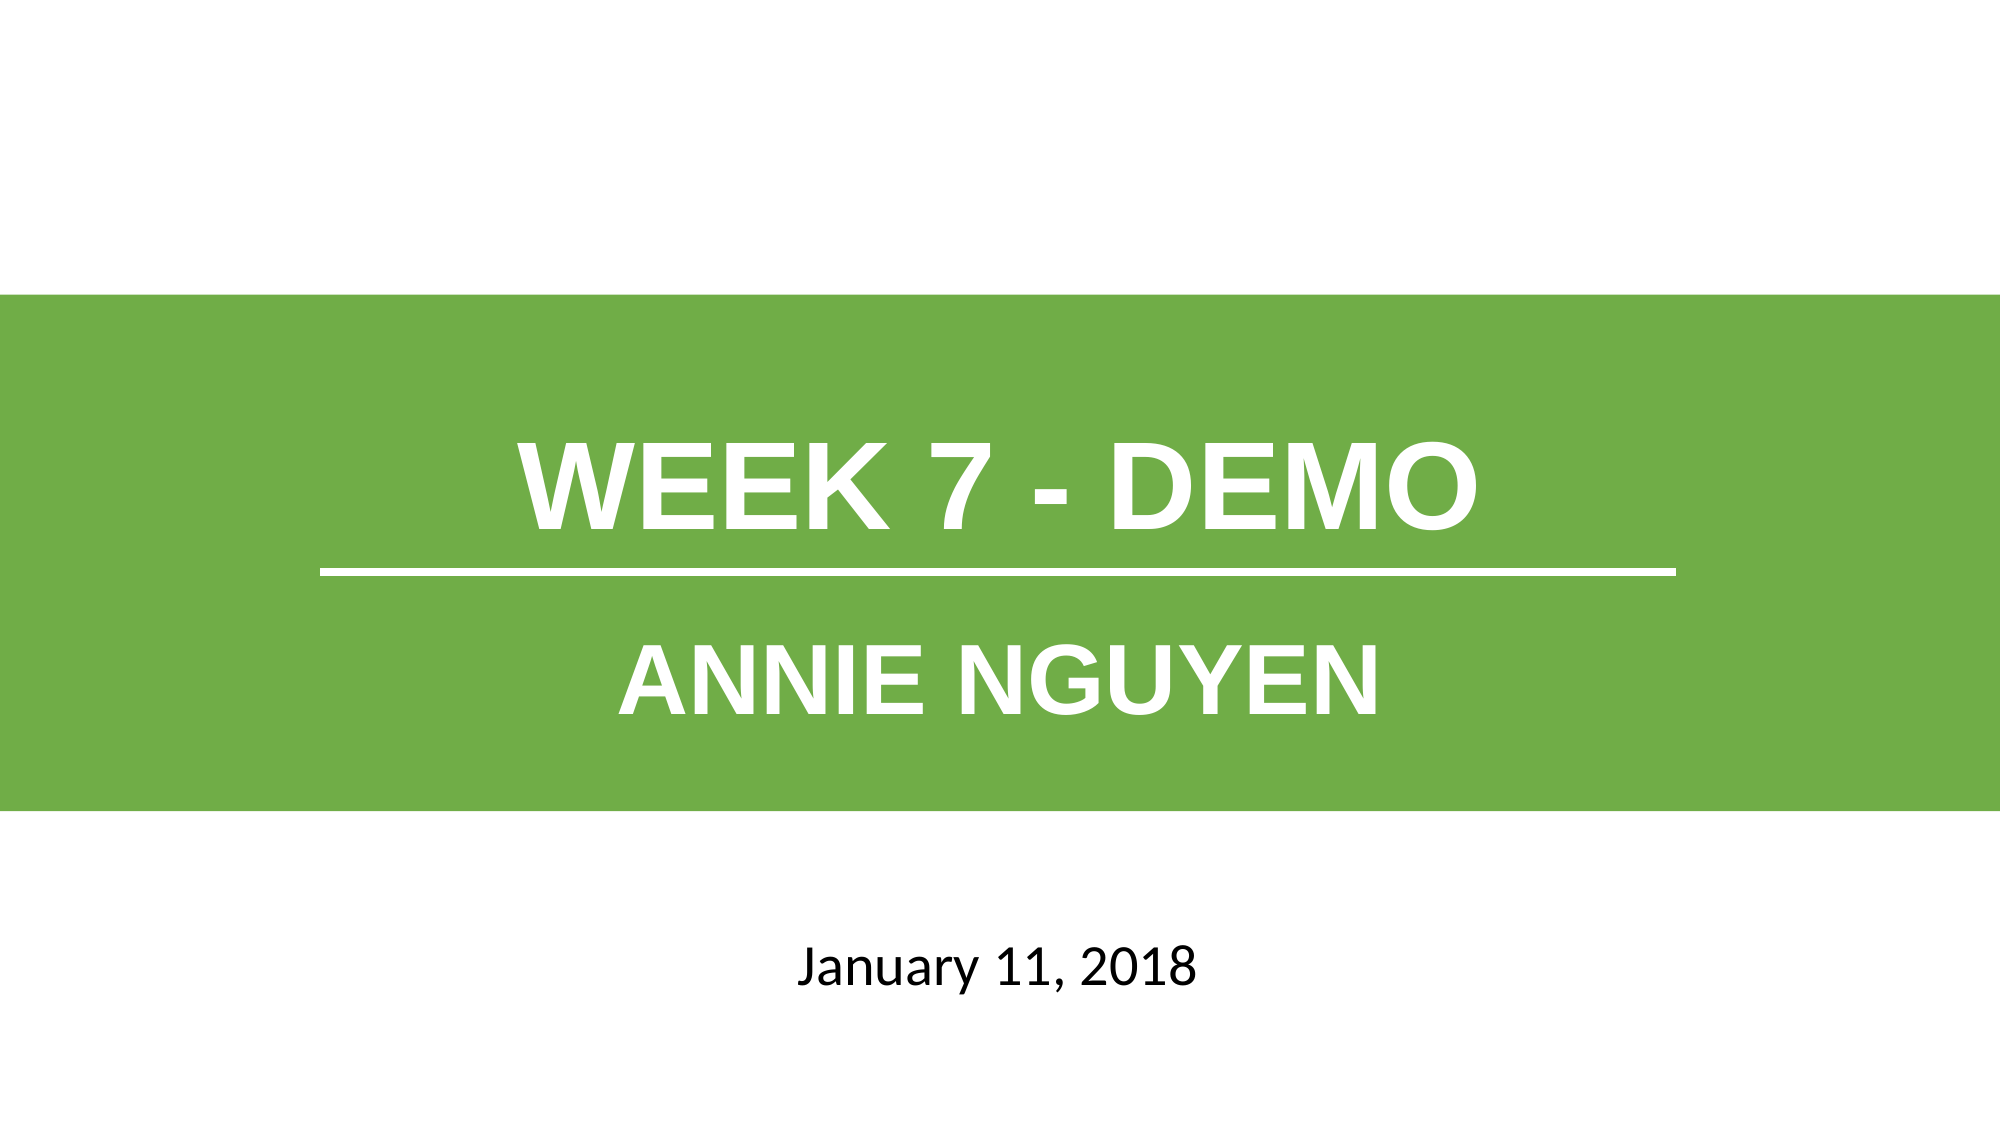

WEEK 7 - DEMO
ANNIE NGUYEN
January 11, 2018